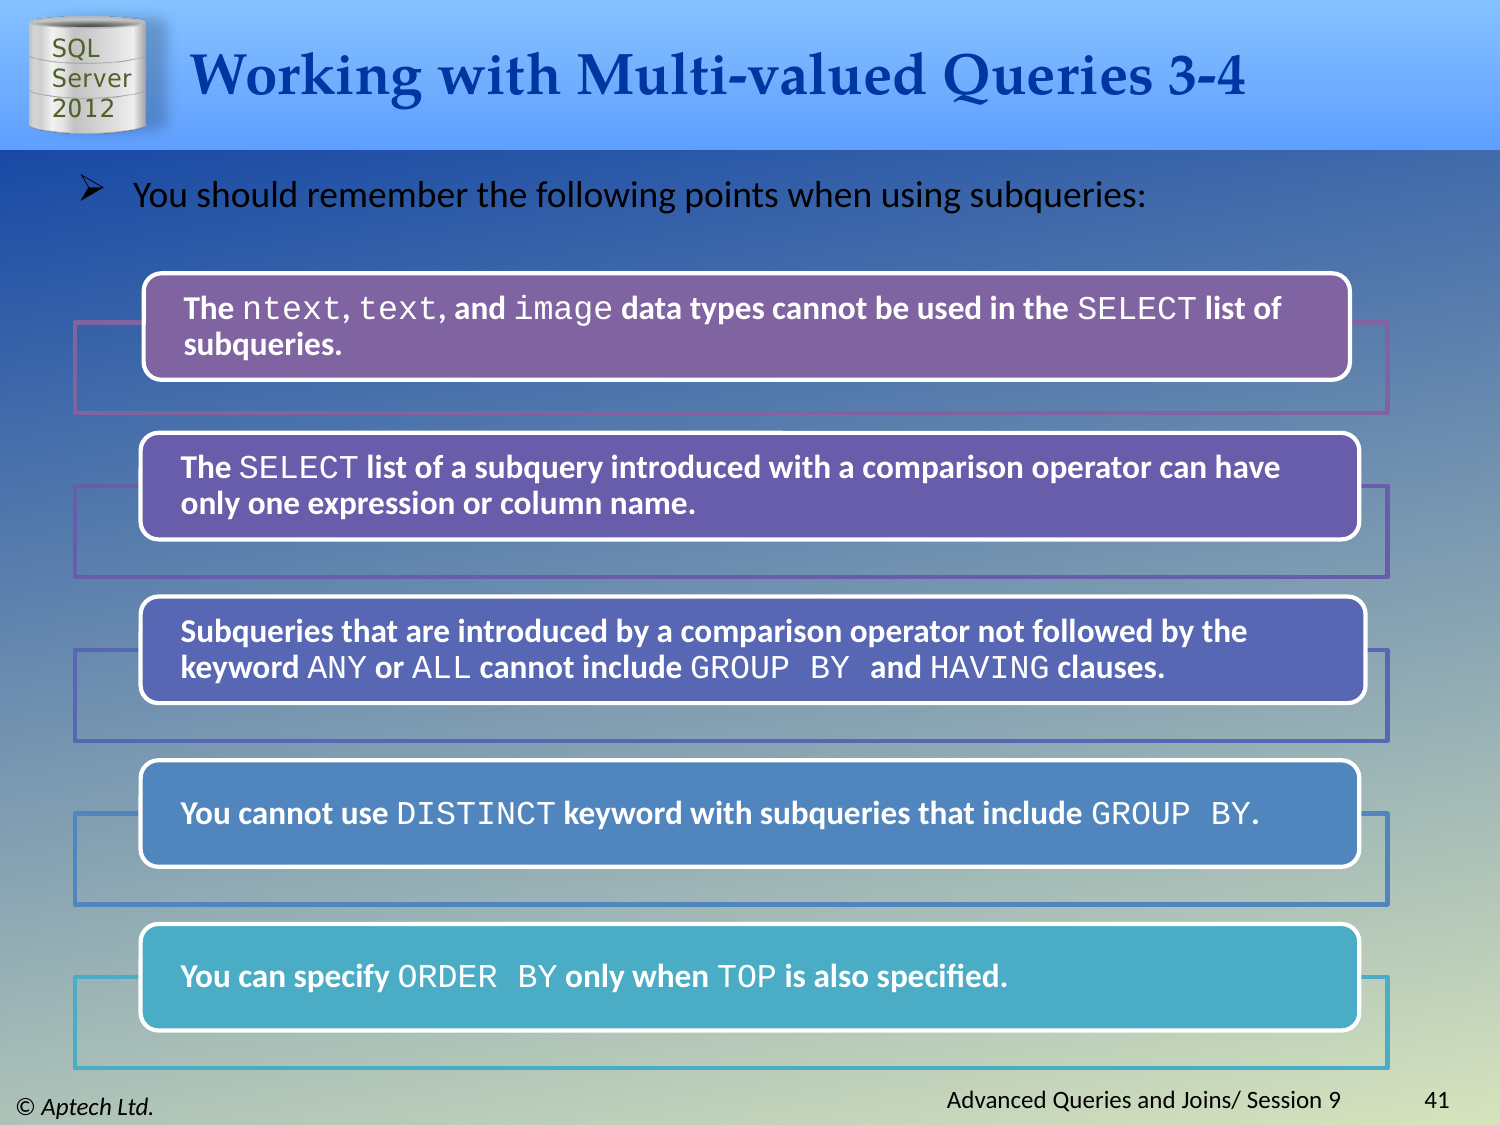

# Working with Multi-valued Queries 3-4
You should remember the following points when using subqueries:
The ntext, text, and image data types cannot be used in the SELECT list of subqueries.
The SELECT list of a subquery introduced with a comparison operator can have only one expression or column name.
Subqueries that are introduced by a comparison operator not followed by the keyword ANY or ALL cannot include GROUP BY and HAVING clauses.
You cannot use DISTINCT keyword with subqueries that include GROUP BY.
You can specify ORDER BY only when TOP is also specified.
Advanced Queries and Joins/ Session 9
41